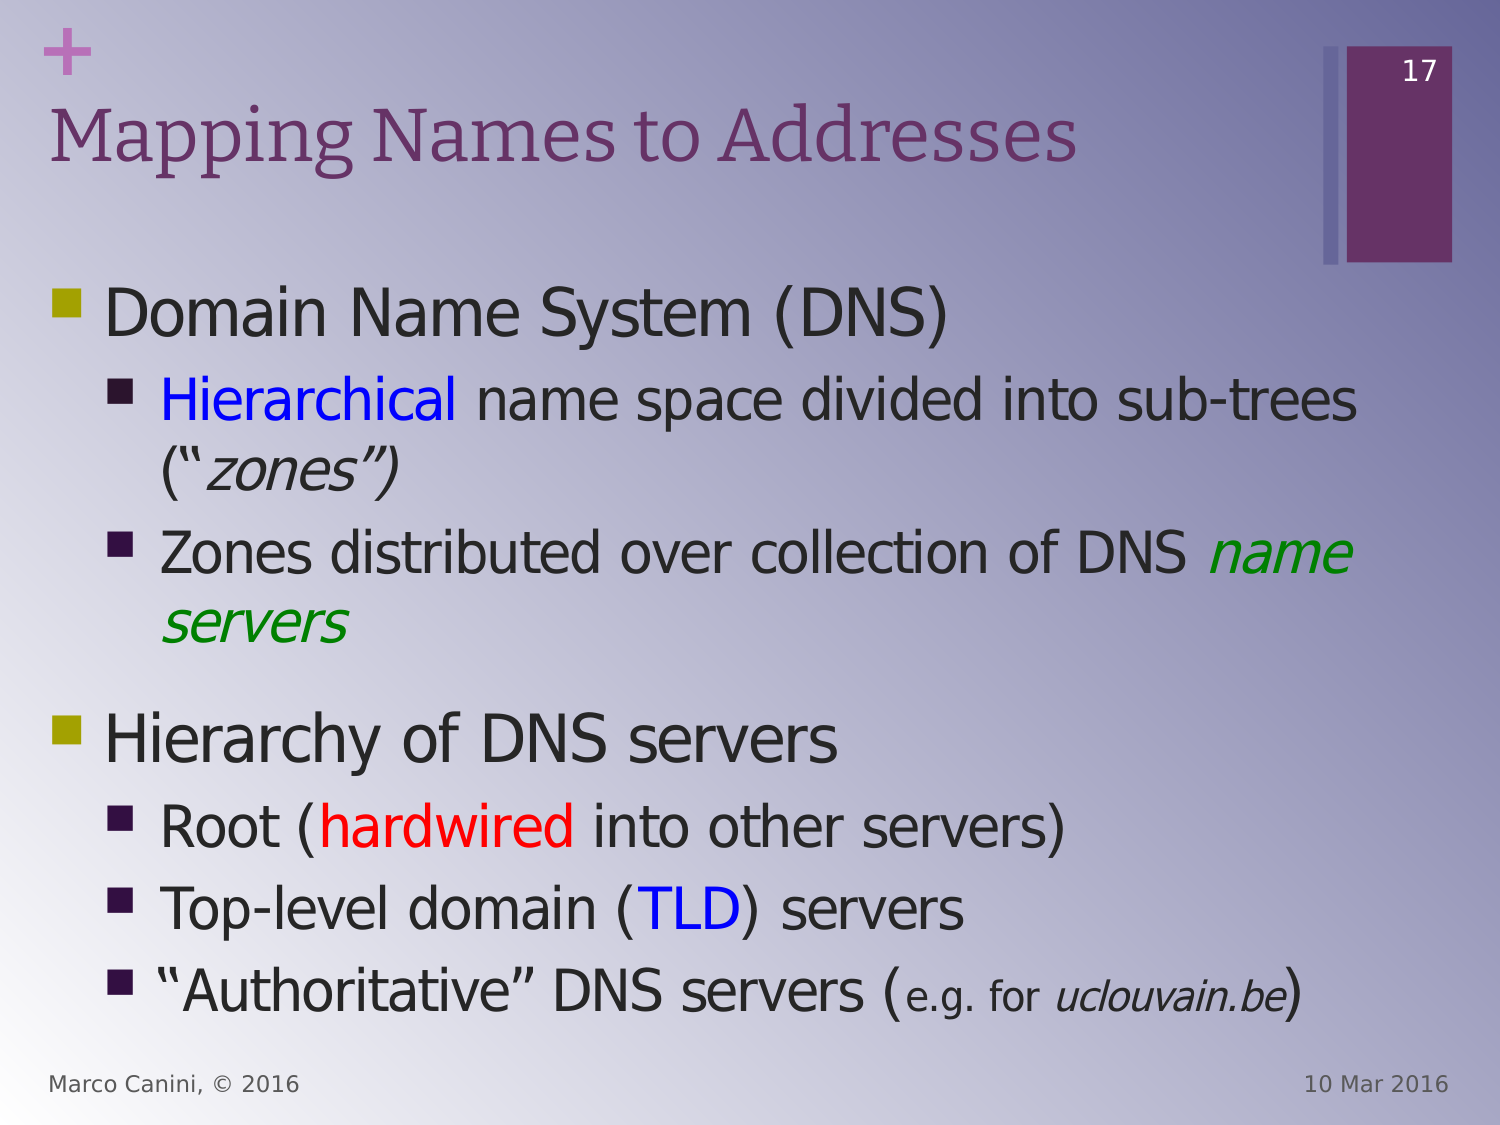

# Mapping Names to Addresses
Domain Name System (DNS)
Hierarchical name space divided into sub-trees (“zones”)
Zones distributed over collection of DNS name servers
Hierarchy of DNS servers
Root (hardwired into other servers)
Top-level domain (TLD) servers
“Authoritative” DNS servers (e.g. for uclouvain.be)
Marco Canini, © 2016
17
10 Mar 2016